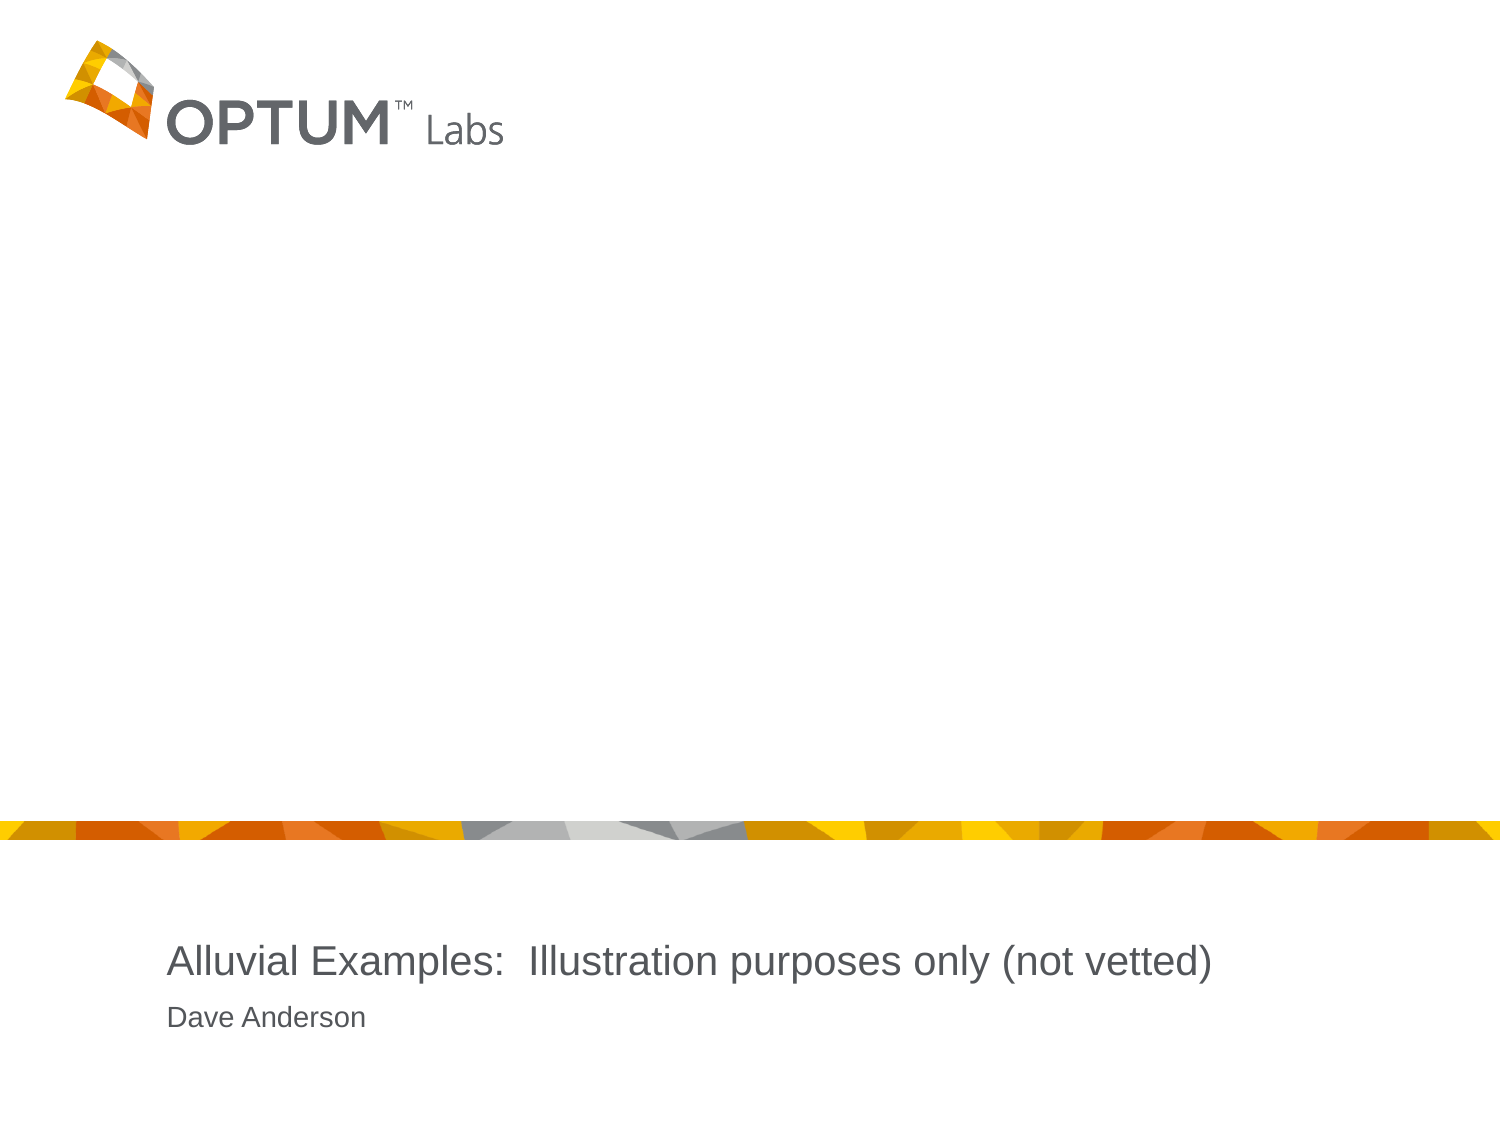

# Alluvial Examples:  Illustration purposes only (not vetted)
Dave Anderson